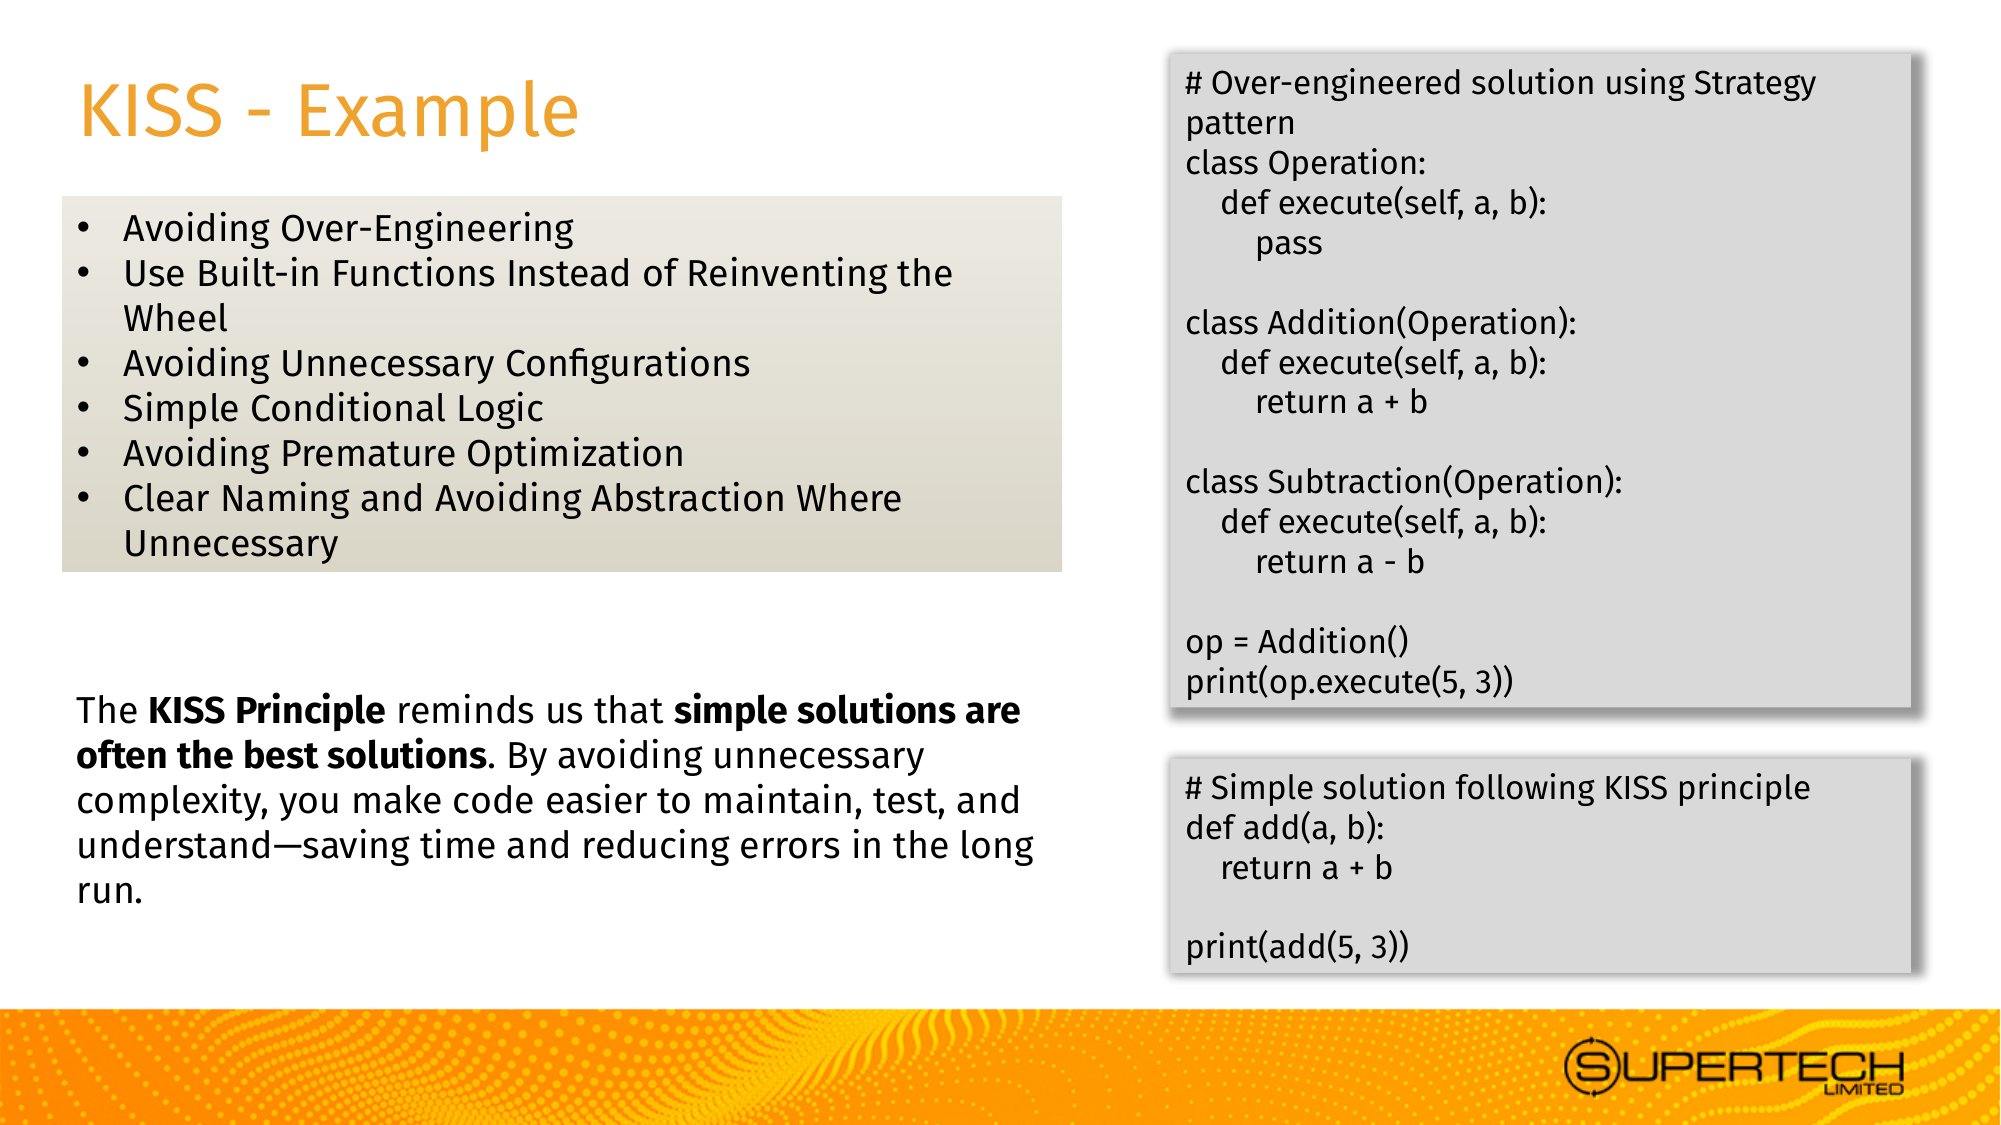

# KISS - Example
# Over-engineered solution using Strategy pattern
class Operation:
    def execute(self, a, b):
        pass

class Addition(Operation):
    def execute(self, a, b):
        return a + b

class Subtraction(Operation):
    def execute(self, a, b):
        return a - b

op = Addition()
print(op.execute(5, 3))
Avoiding Over-Engineering
Use Built-in Functions Instead of Reinventing the Wheel
Avoiding Unnecessary Configurations
Simple Conditional Logic
Avoiding Premature Optimization
Clear Naming and Avoiding Abstraction Where Unnecessary
The KISS Principle reminds us that simple solutions are often the best solutions. By avoiding unnecessary complexity, you make code easier to maintain, test, and understand—saving time and reducing errors in the long run.
# Simple solution following KISS principle
def add(a, b):
    return a + b

print(add(5, 3))